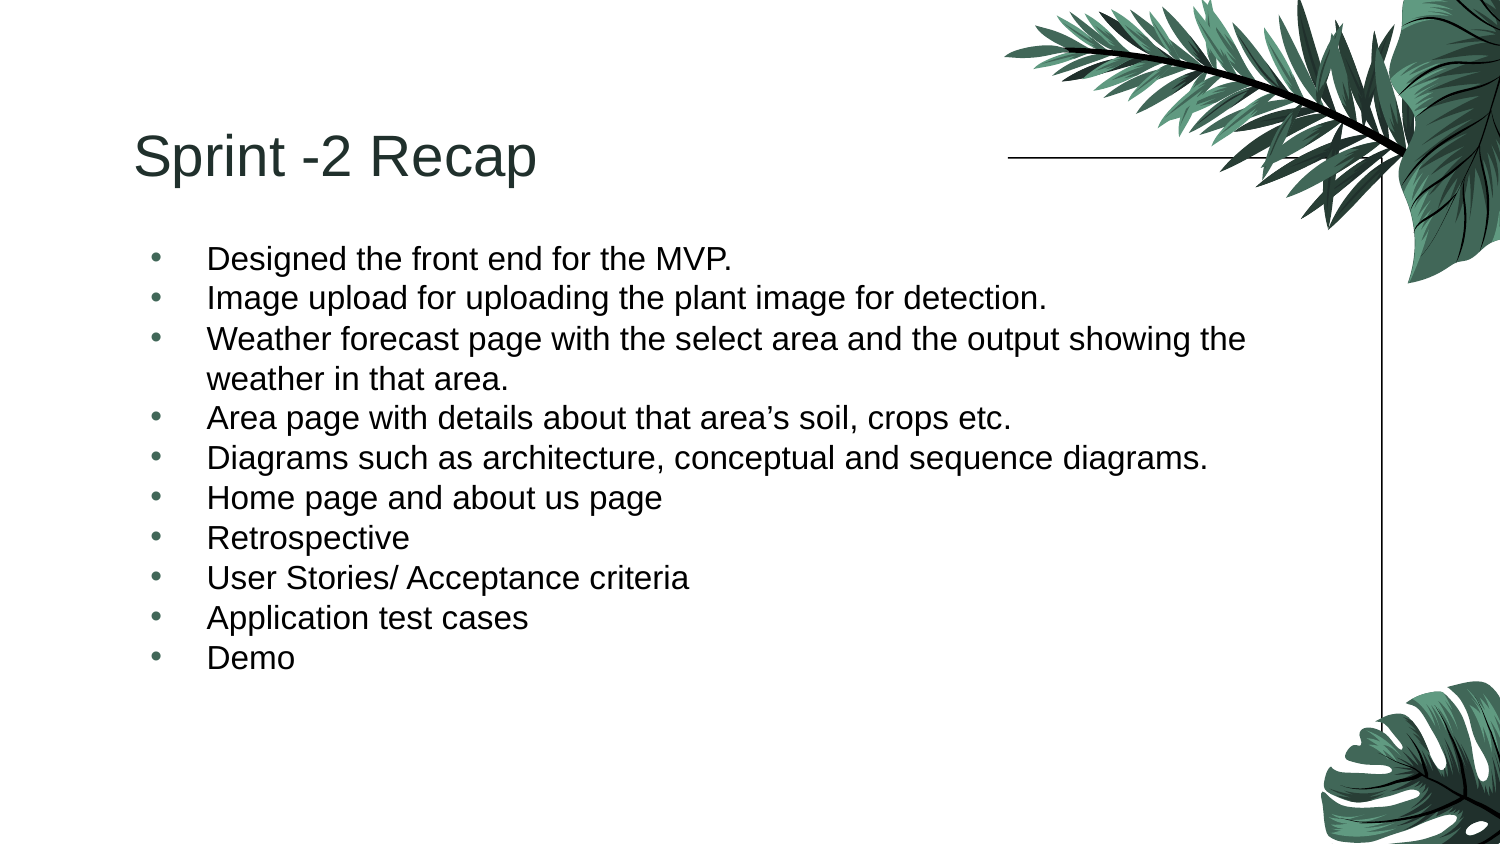

# Sprint -2 Recap
Designed the front end for the MVP.
Image upload for uploading the plant image for detection.
Weather forecast page with the select area and the output showing the weather in that area.
Area page with details about that area’s soil, crops etc.
Diagrams such as architecture, conceptual and sequence diagrams.
Home page and about us page
Retrospective
User Stories/ Acceptance criteria
Application test cases
Demo